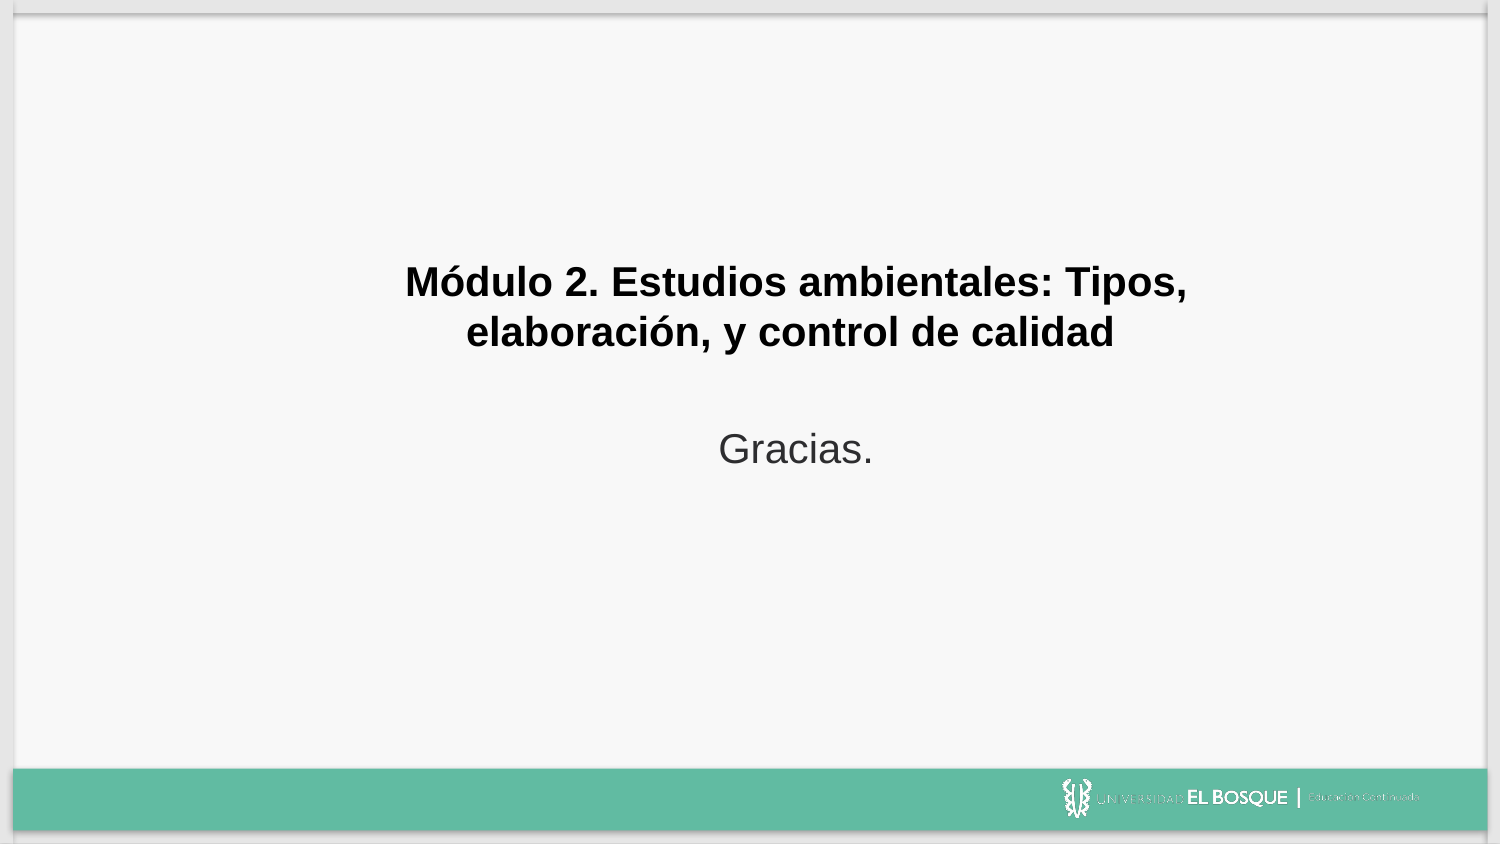

Módulo 2. Estudios ambientales: Tipos, elaboración, y control de calidad

Gracias.